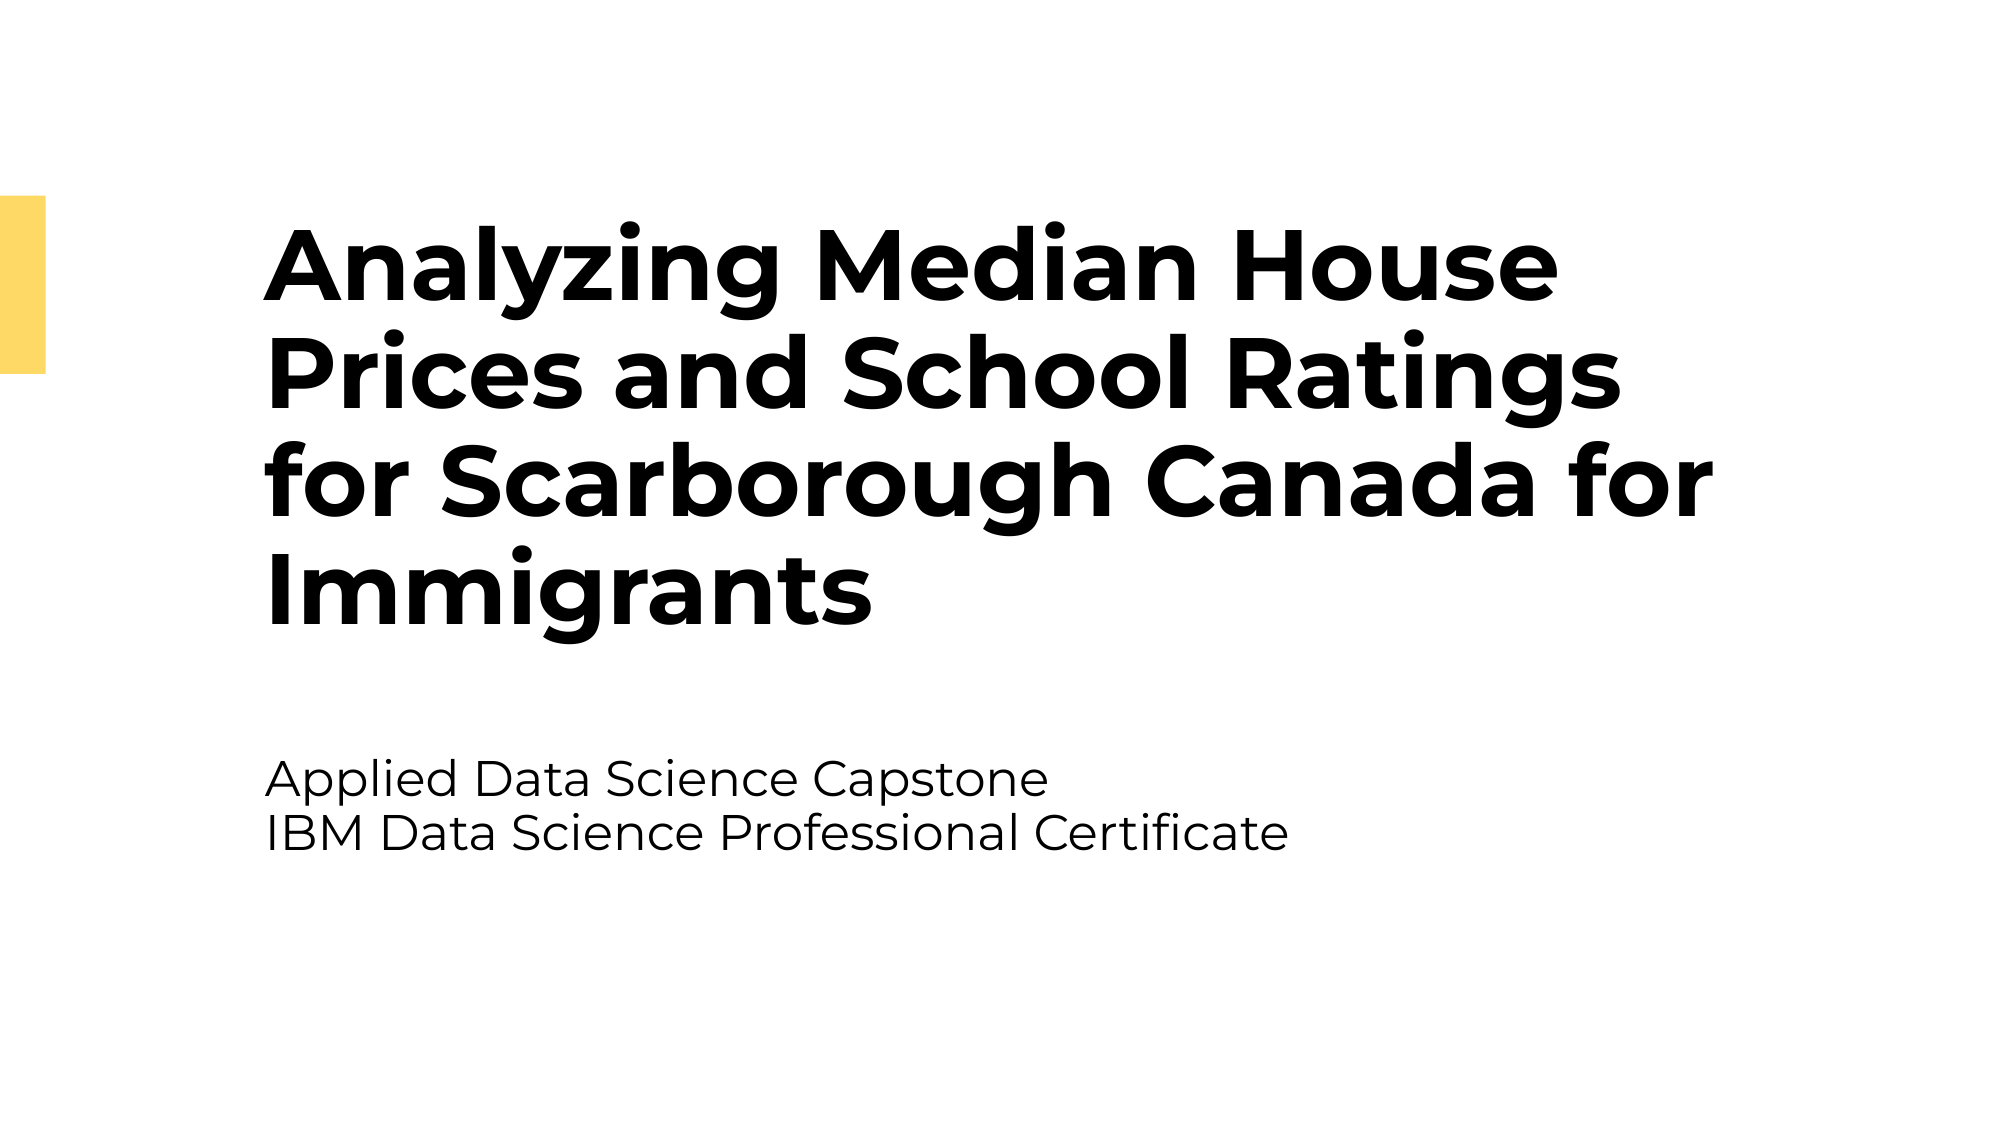

# Analyzing Median House Prices and School Ratings for Scarborough Canada for Immigrants Applied Data Science Capstone IBM Data Science Professional Certificate